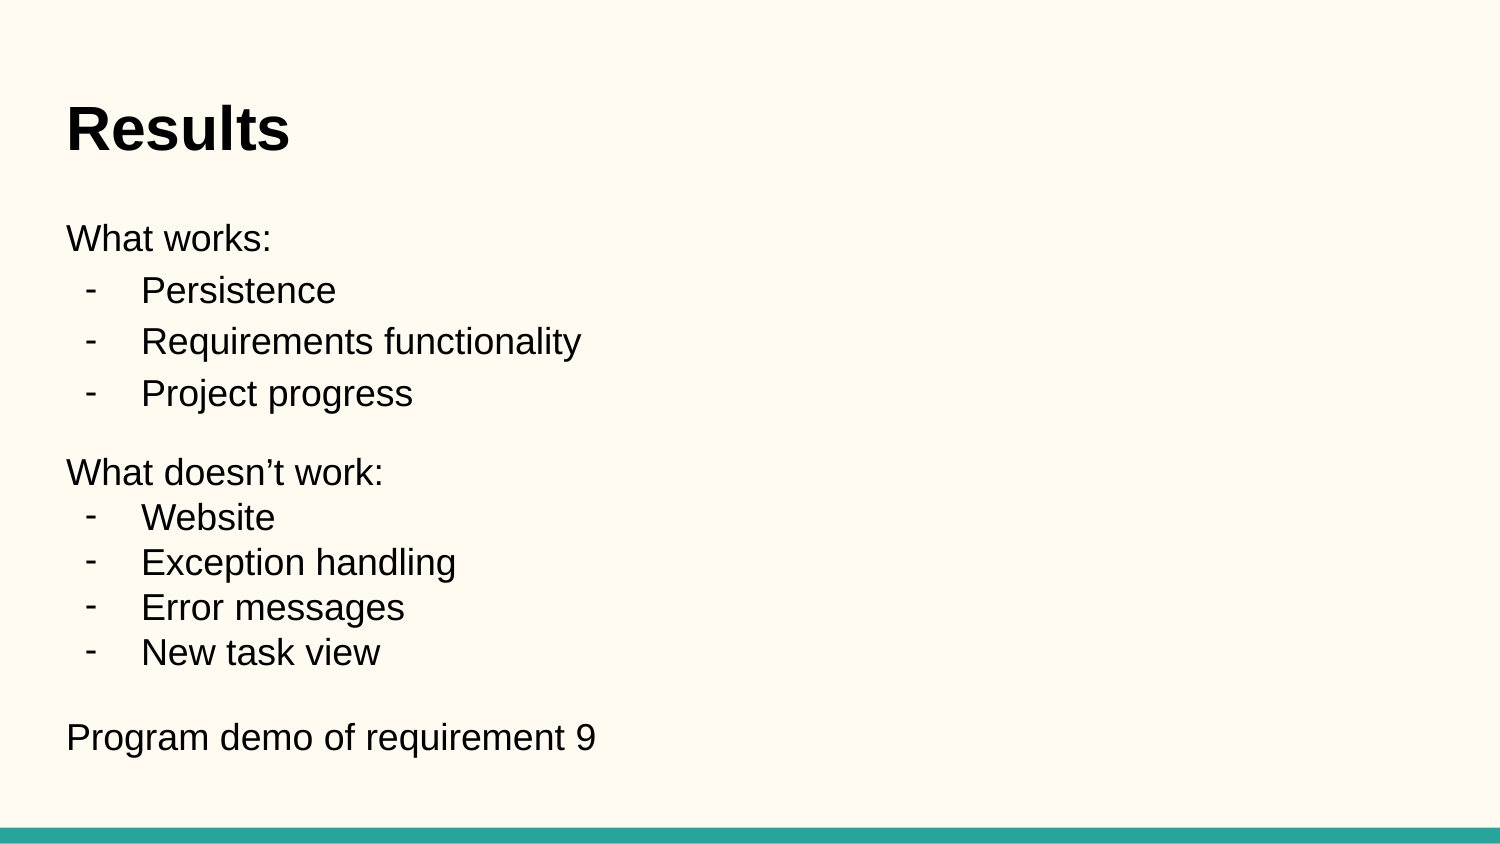

# Results
What works:
Persistence
Requirements functionality
Project progress
What doesn’t work:
Website
Exception handling
Error messages
New task view
Program demo of requirement 9